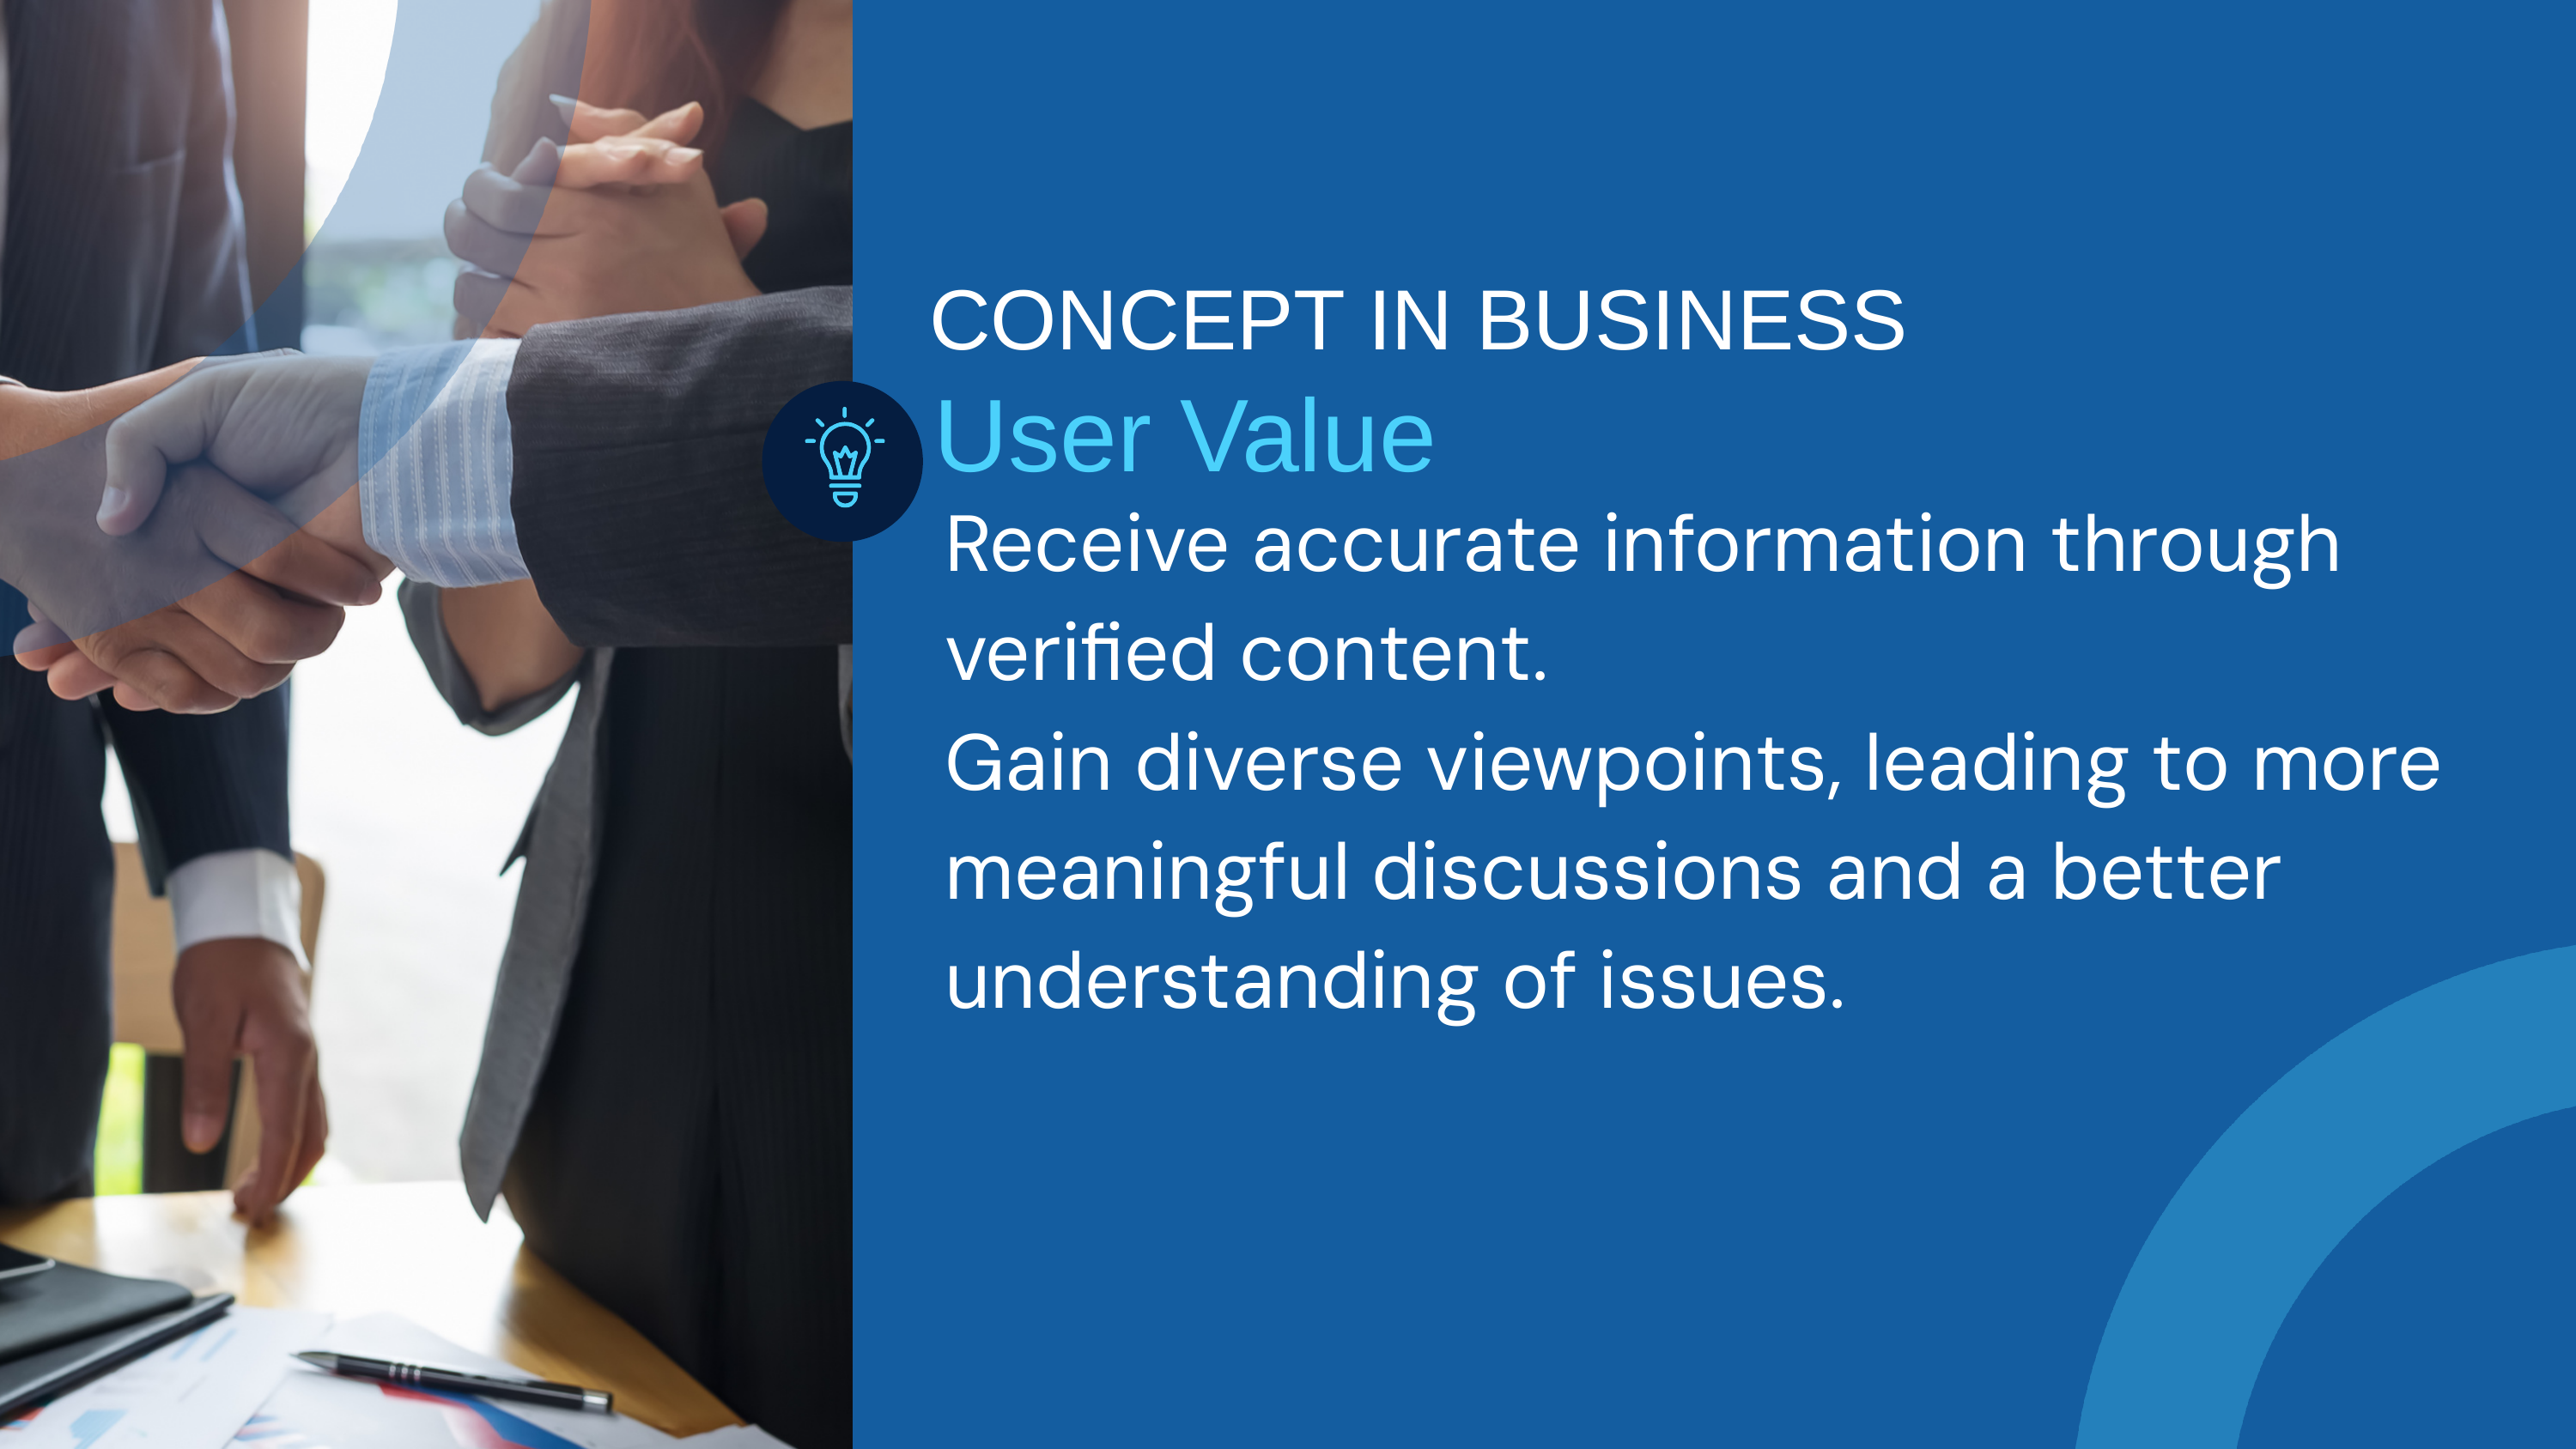

CONCEPT IN BUSINESS
User Value

Receive accurate information through verified content.
Gain diverse viewpoints, leading to more meaningful discussions and a better understanding of issues.